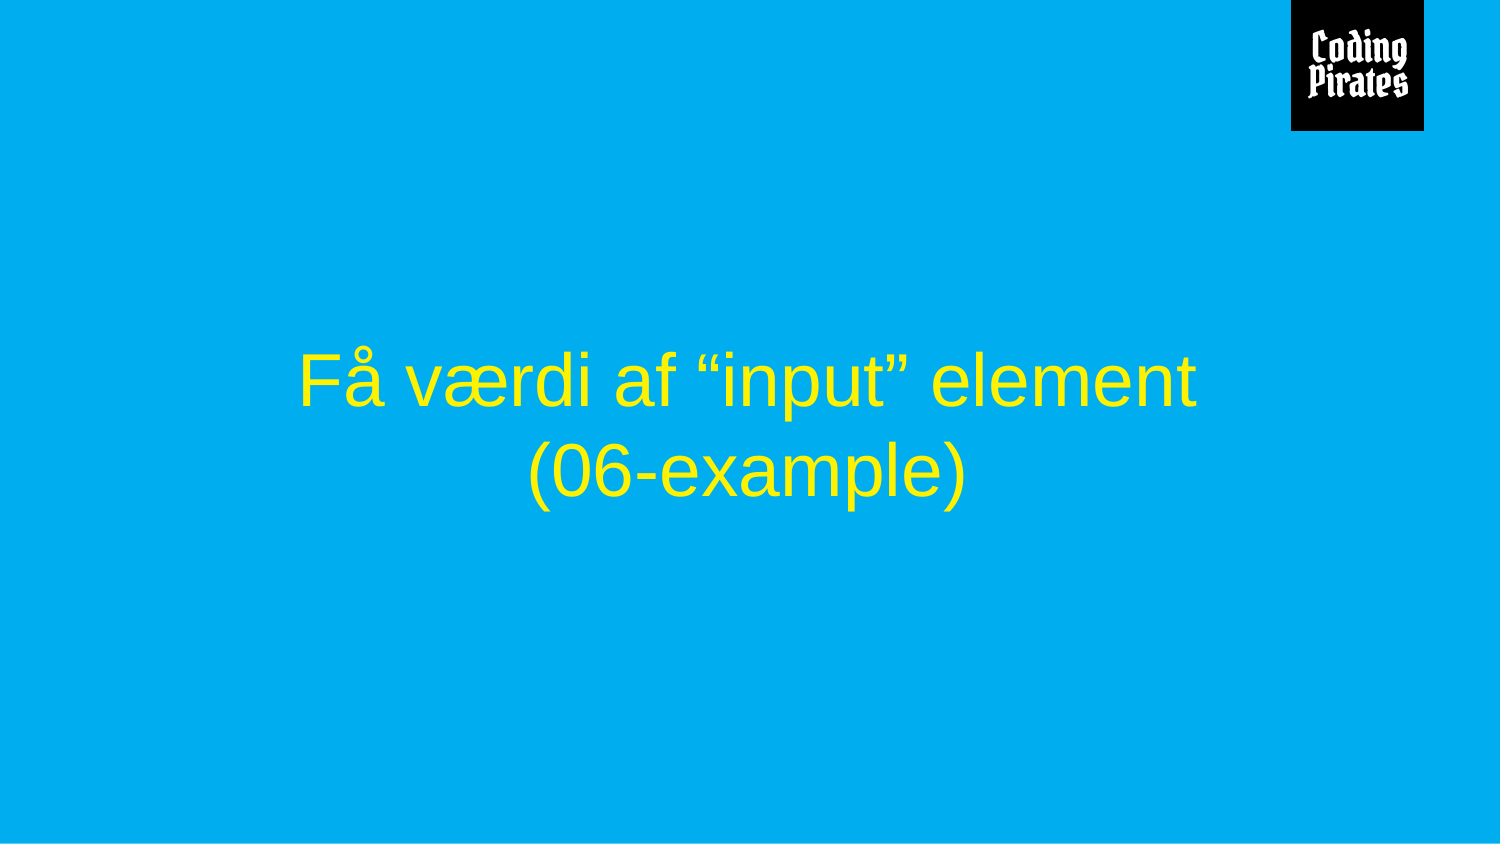

# Få værdi af “input” element
(06-example)